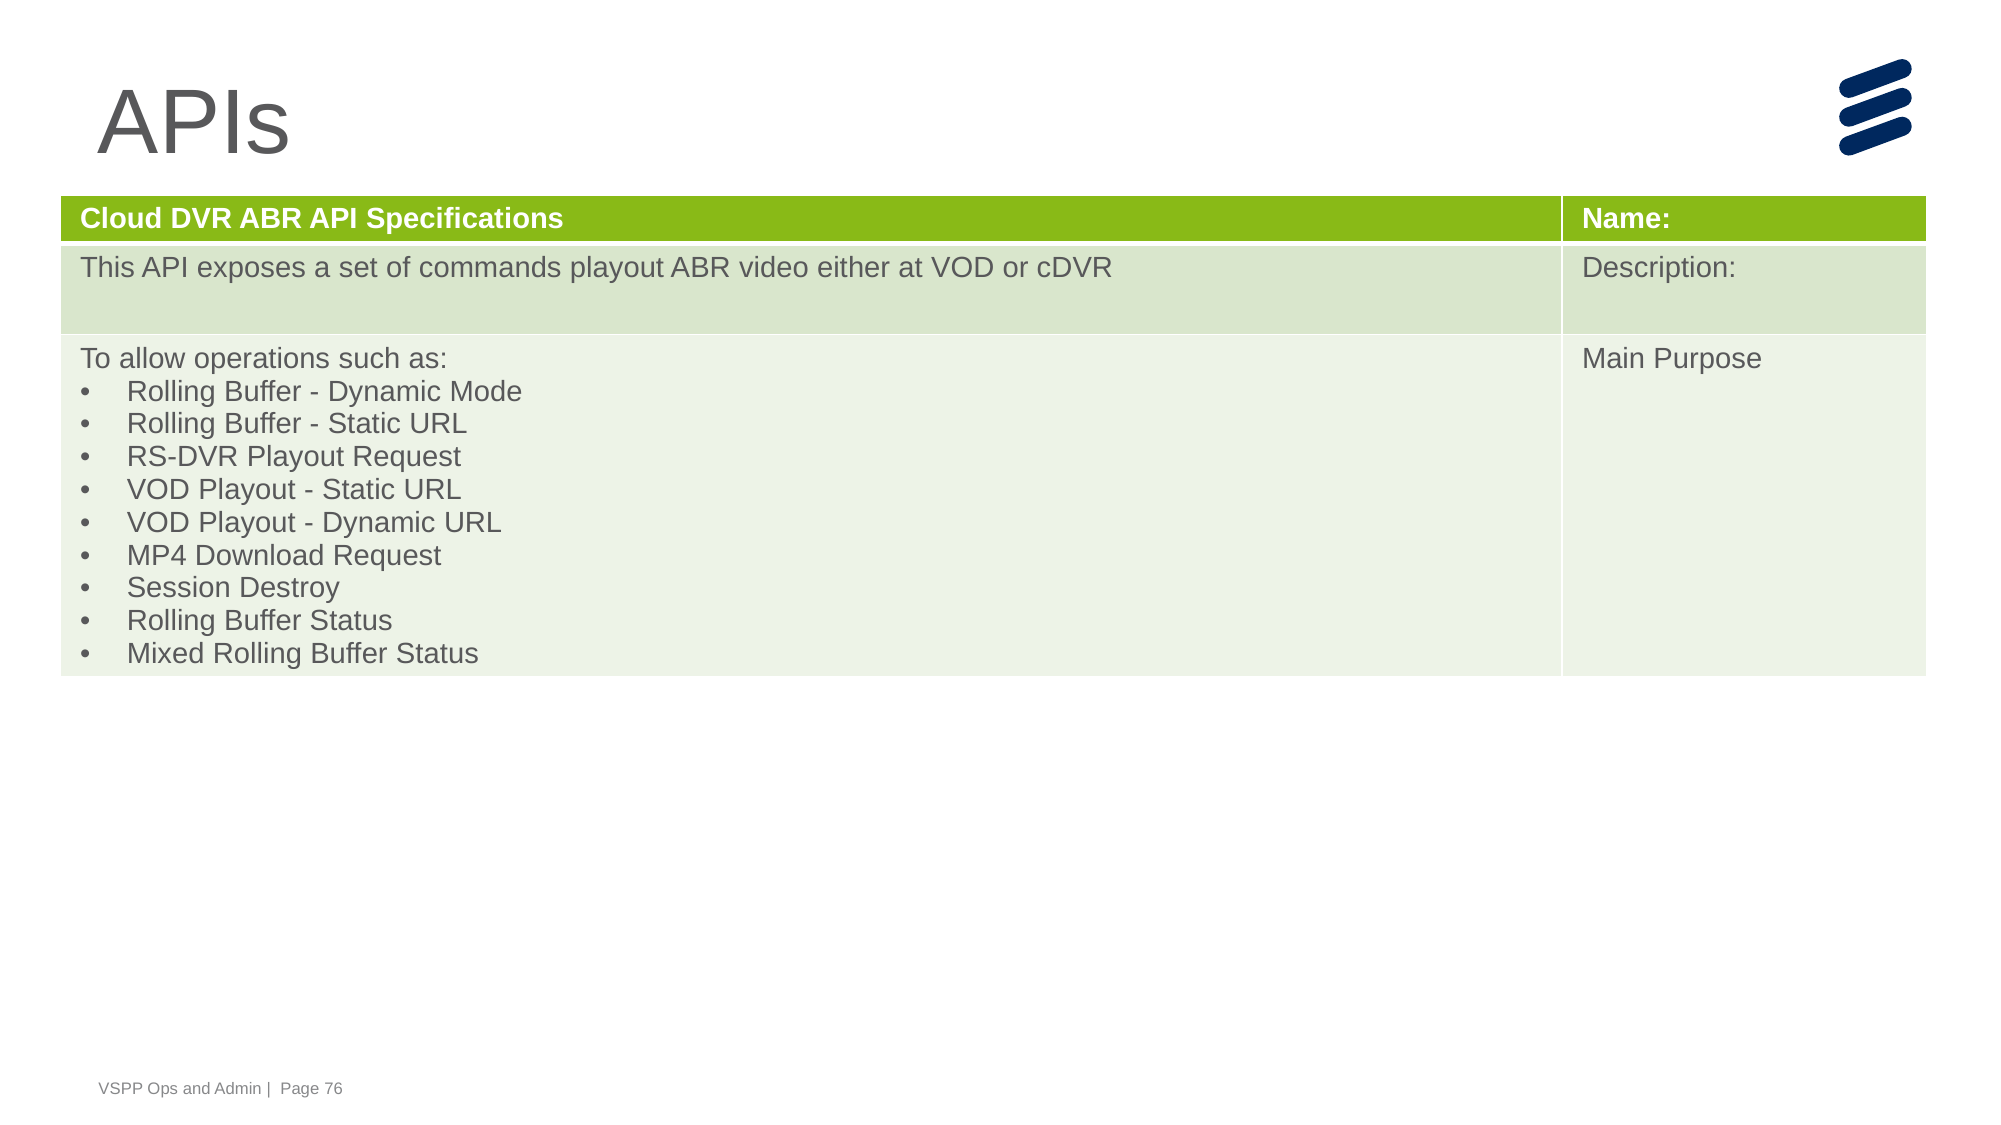

# APIs
| Cloud DVR ABR API Specifications | Name: |
| --- | --- |
| This API exposes a set of commands playout ABR video either at VOD or cDVR | Description: |
| To allow operations such as: Rolling Buffer - Dynamic Mode Rolling Buffer - Static URL RS-DVR Playout Request VOD Playout - Static URL VOD Playout - Dynamic URL MP4 Download Request Session Destroy Rolling Buffer Status Mixed Rolling Buffer Status | Main Purpose |